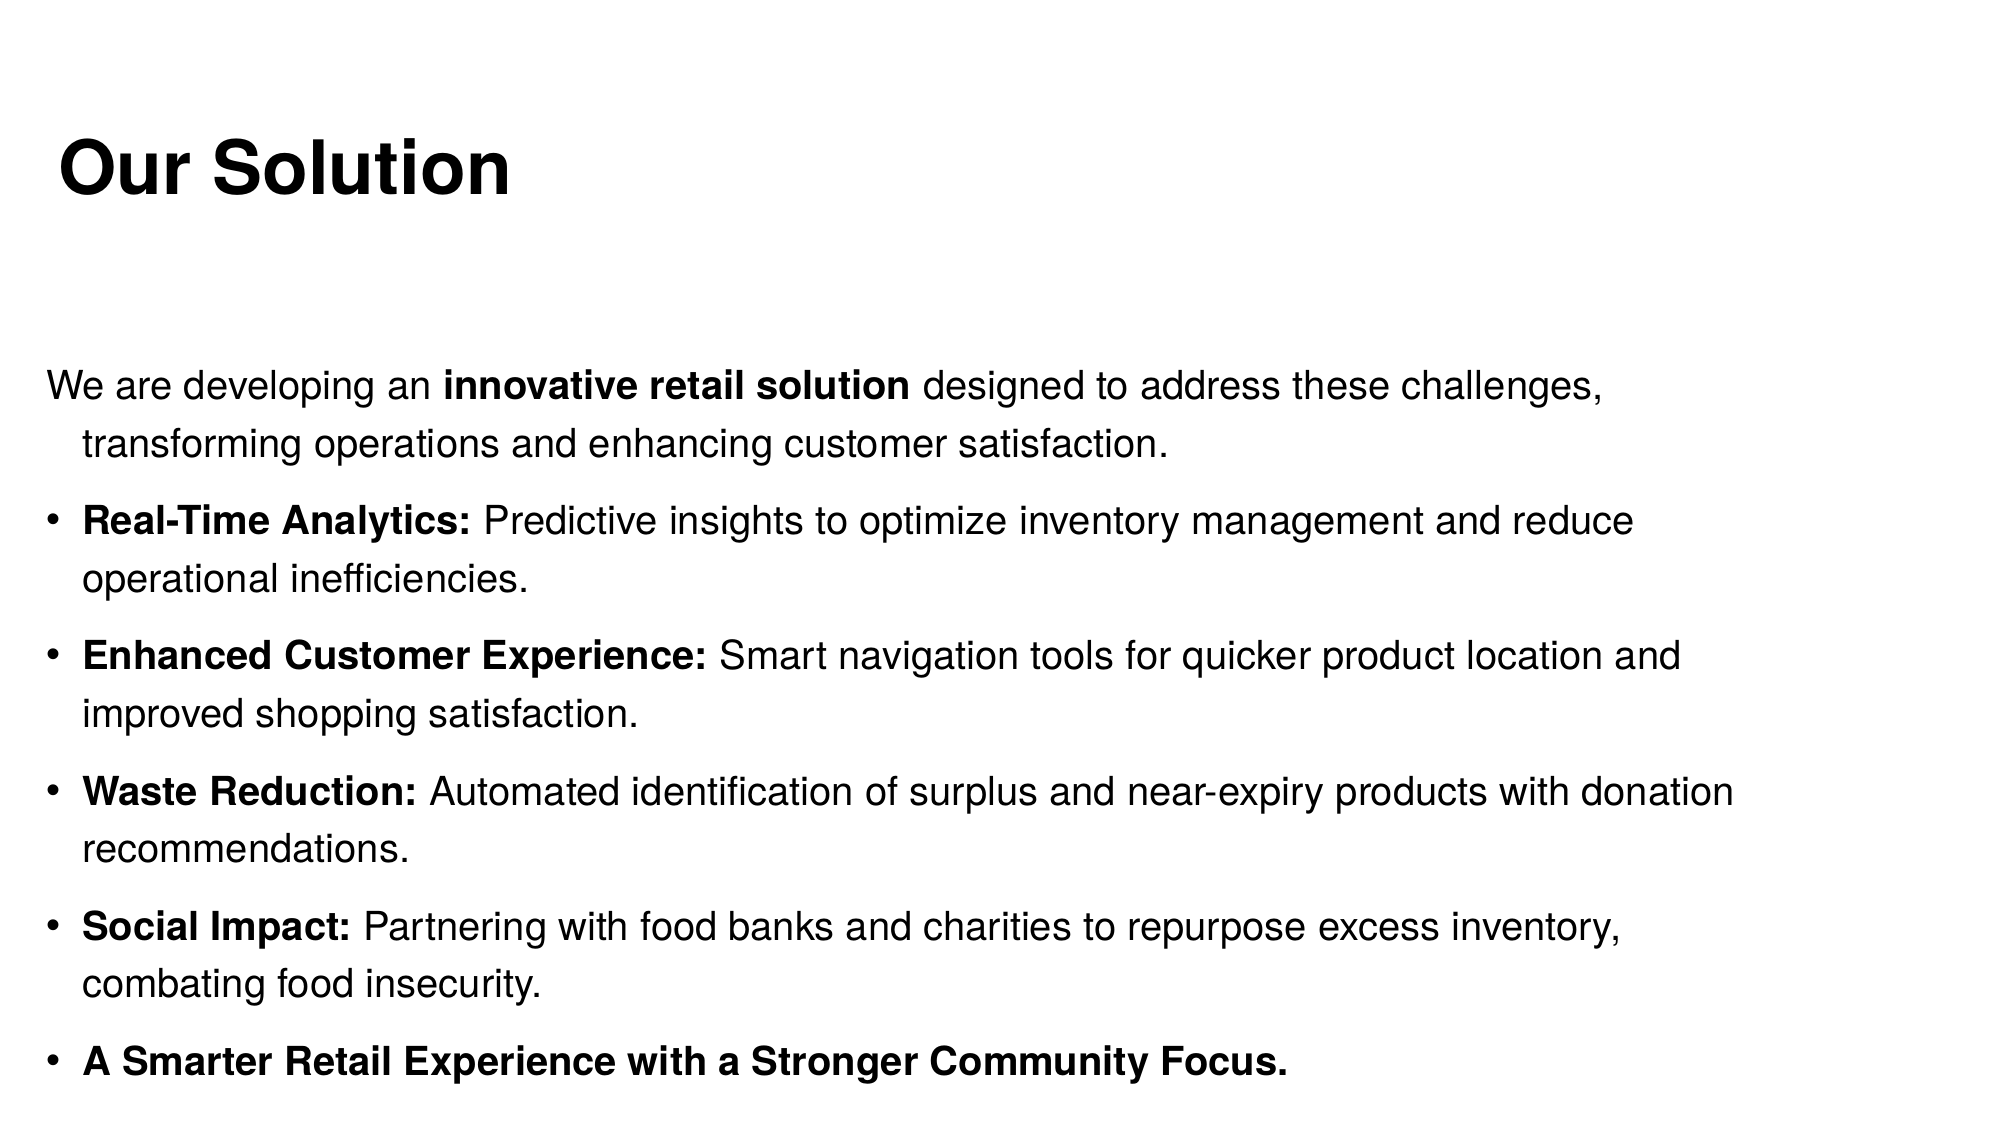

# Our Solution
We are developing an innovative retail solution designed to address these challenges, transforming operations and enhancing customer satisfaction.
Real-Time Analytics: Predictive insights to optimize inventory management and reduce operational inefficiencies.
Enhanced Customer Experience: Smart navigation tools for quicker product location and improved shopping satisfaction.
Waste Reduction: Automated identification of surplus and near-expiry products with donation recommendations.
Social Impact: Partnering with food banks and charities to repurpose excess inventory, combating food insecurity.
A Smarter Retail Experience with a Stronger Community Focus.